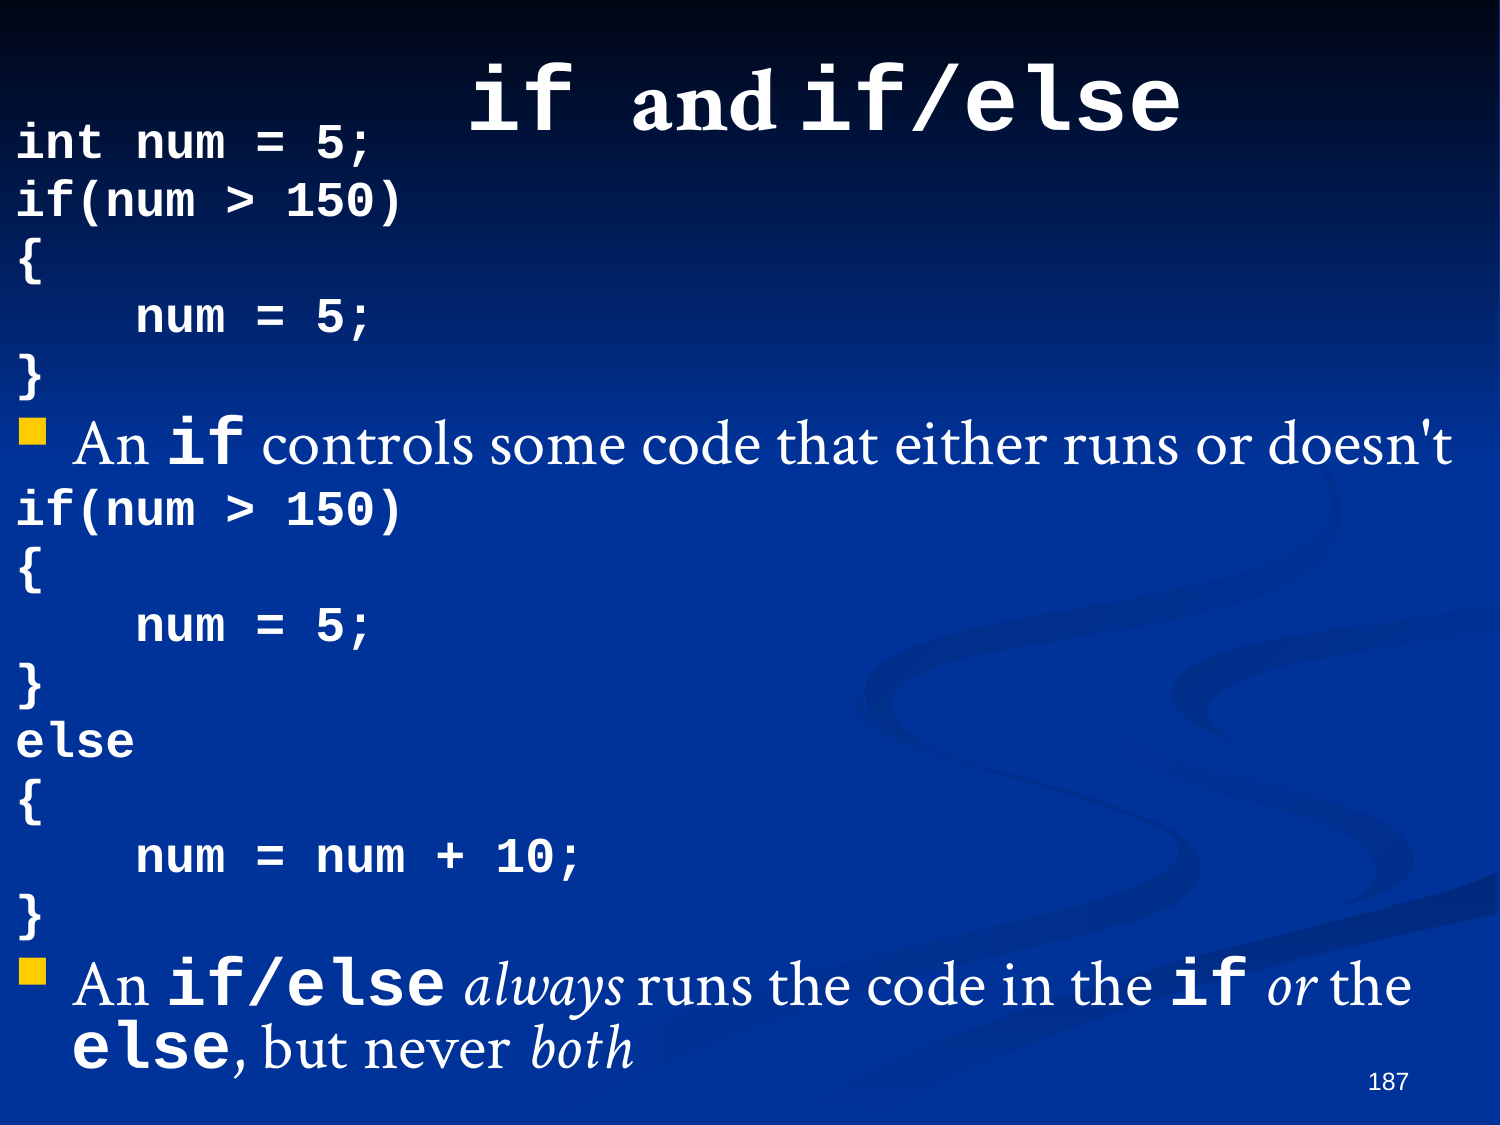

# if and if/else
int num = 5;
if(num > 150)
{
    num = 5;
}
An if controls some code that either runs or doesn't
if(num > 150)
{
    num = 5;
}
else
{
    num = num + 10;
}
An if/else always runs the code in the if or the else, but never both

187